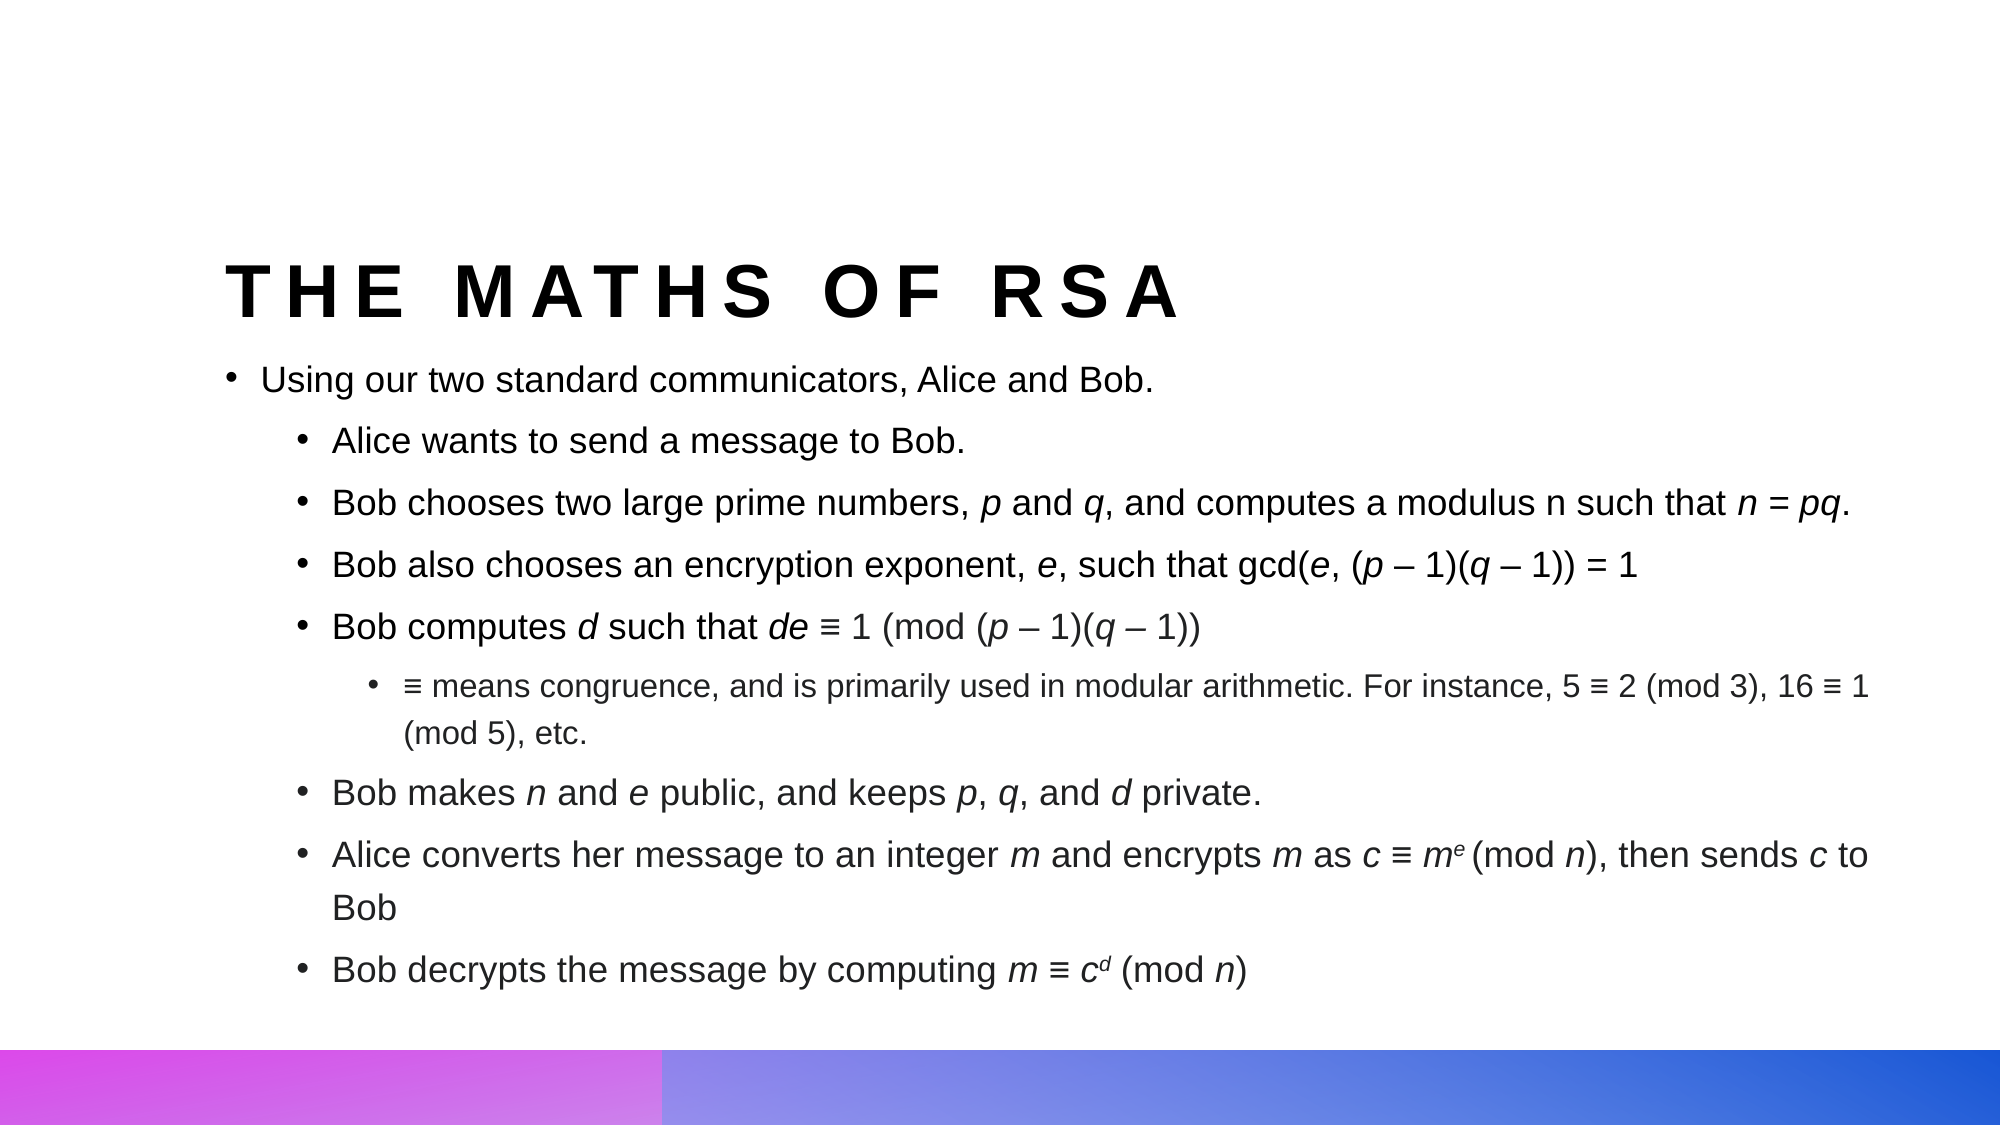

# The maths of rsa
Using our two standard communicators, Alice and Bob.
Alice wants to send a message to Bob.
Bob chooses two large prime numbers, p and q, and computes a modulus n such that n = pq.
Bob also chooses an encryption exponent, e, such that gcd(e, (p – 1)(q – 1)) = 1
Bob computes d such that de ≡ 1 (mod (p – 1)(q – 1))
≡ means congruence, and is primarily used in modular arithmetic. For instance, 5 ≡ 2 (mod 3), 16 ≡ 1 (mod 5), etc.
Bob makes n and e public, and keeps p, q, and d private.
Alice converts her message to an integer m and encrypts m as c ≡ me (mod n), then sends c to Bob
Bob decrypts the message by computing m ≡ cd (mod n)